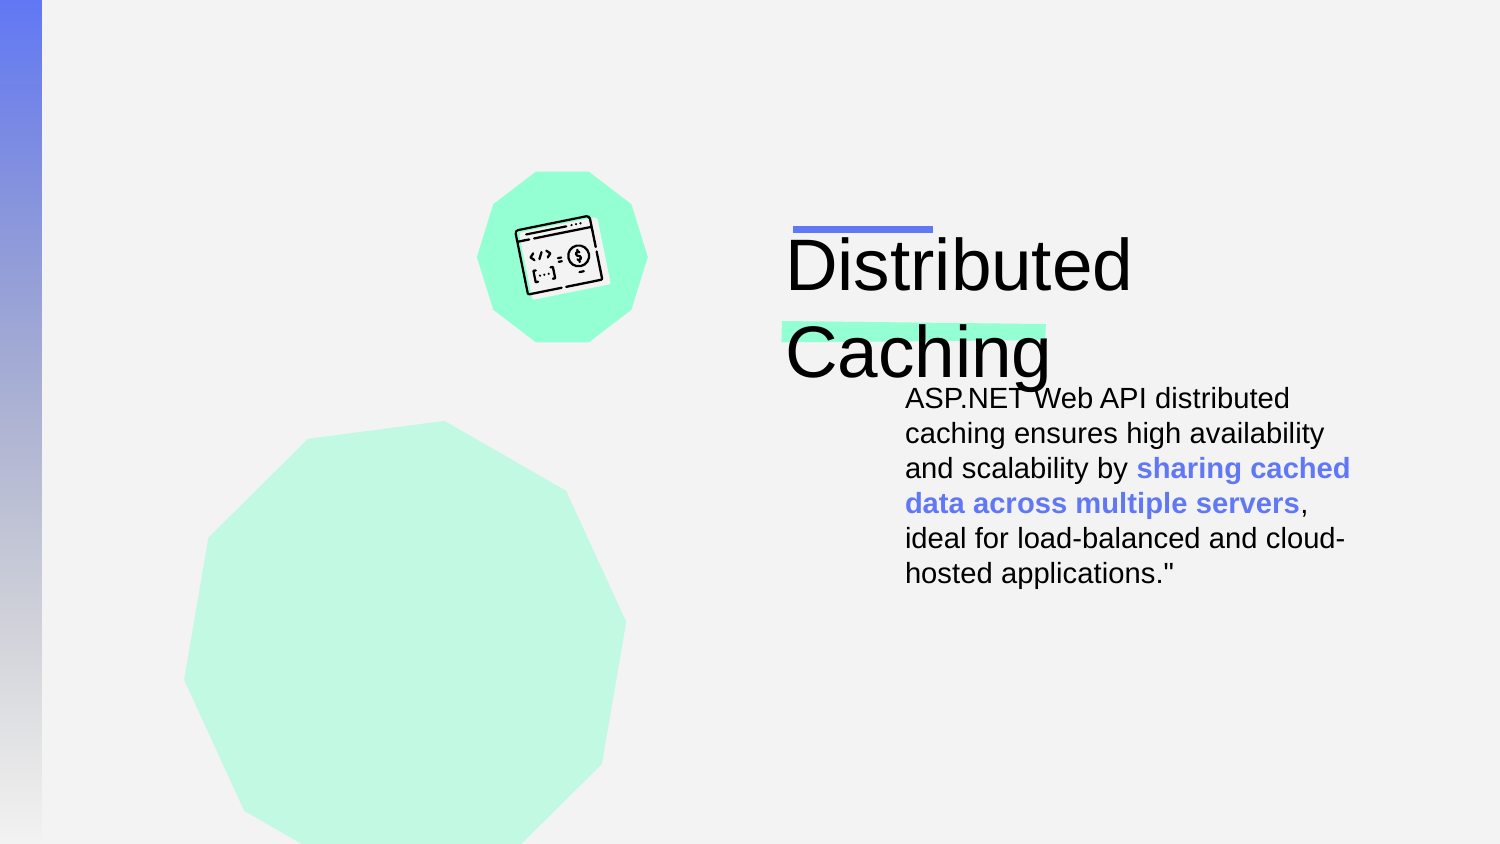

# Distributed Caching

ASP.NET Web API distributed caching ensures high availability and scalability by sharing cached data across multiple servers, ideal for load-balanced and cloud-hosted applications."